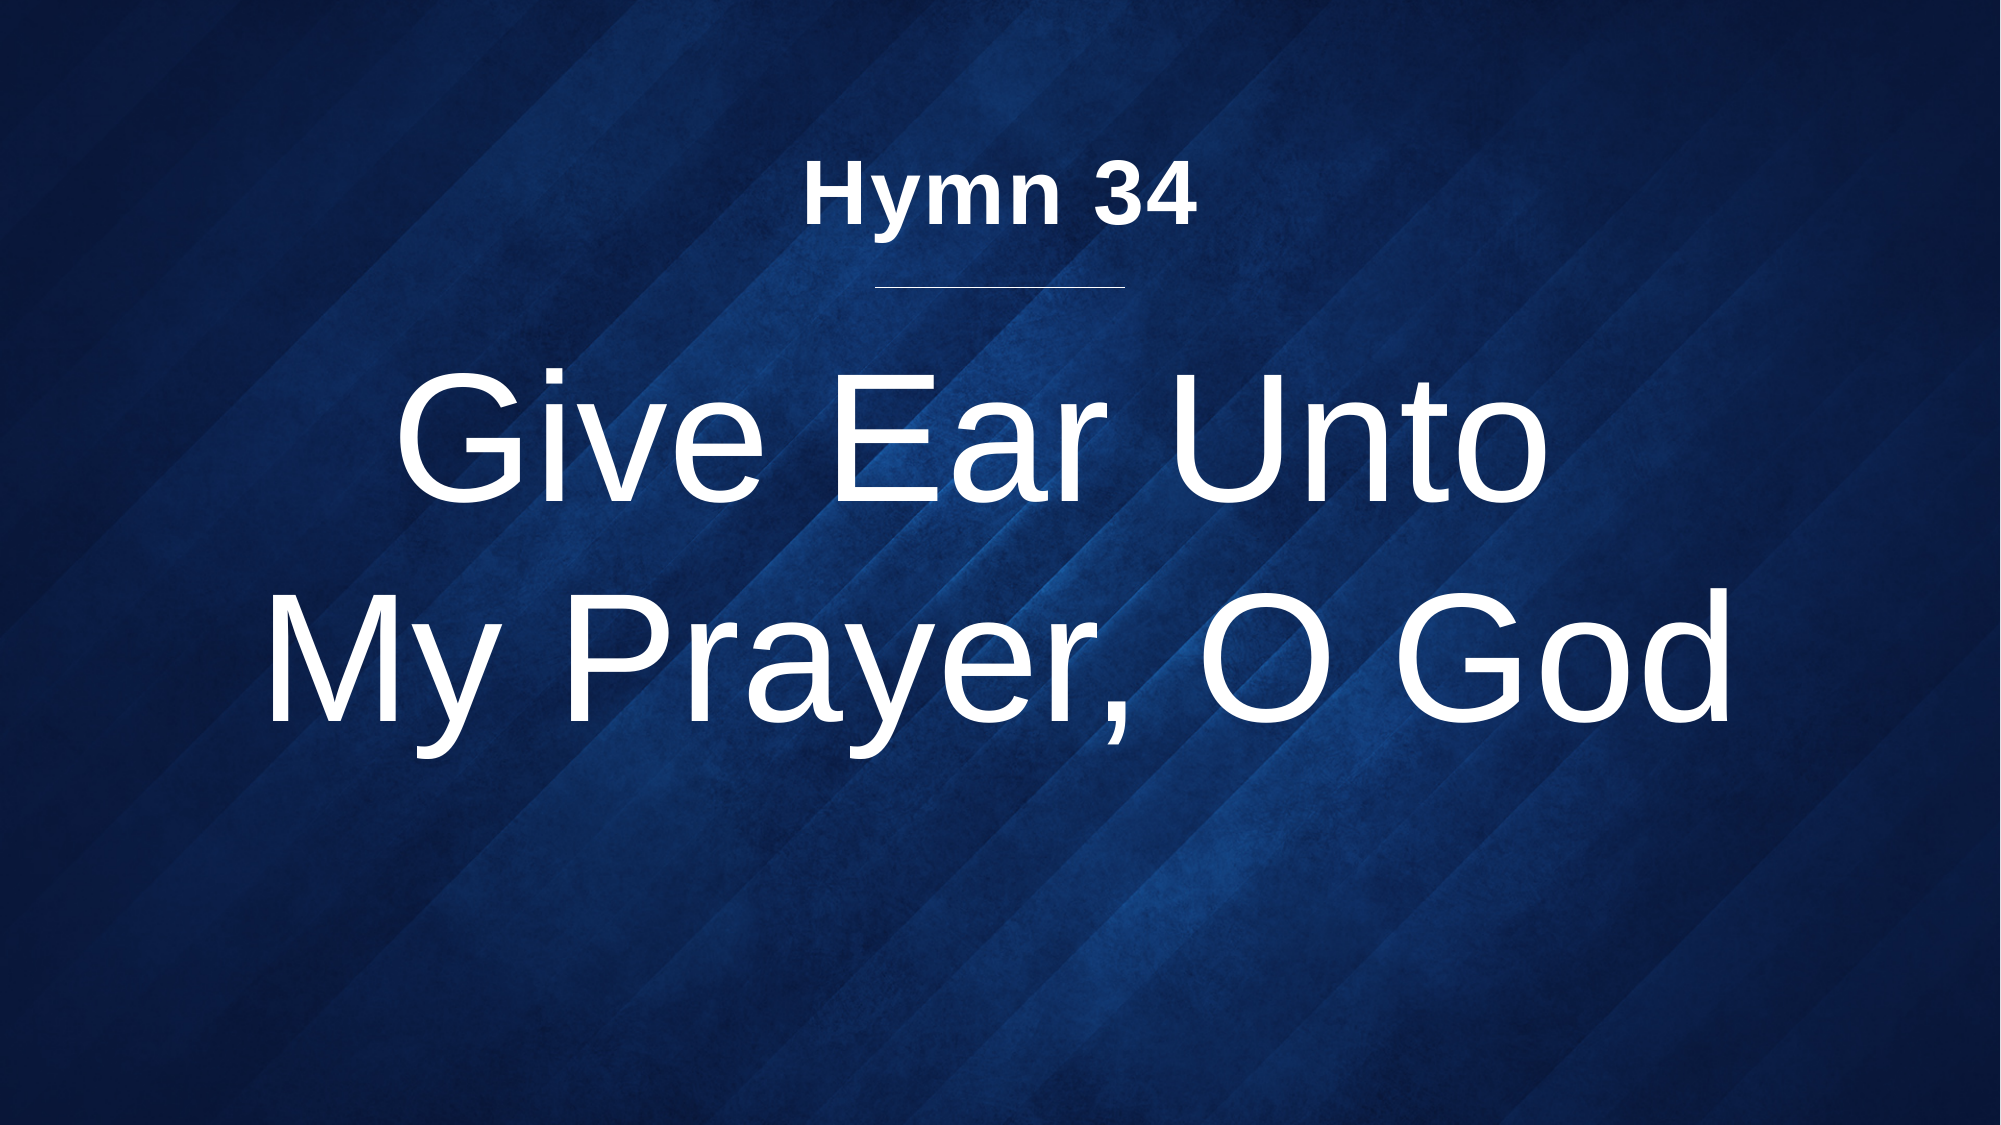

Hymn 34
# Give Ear Unto My Prayer, O God